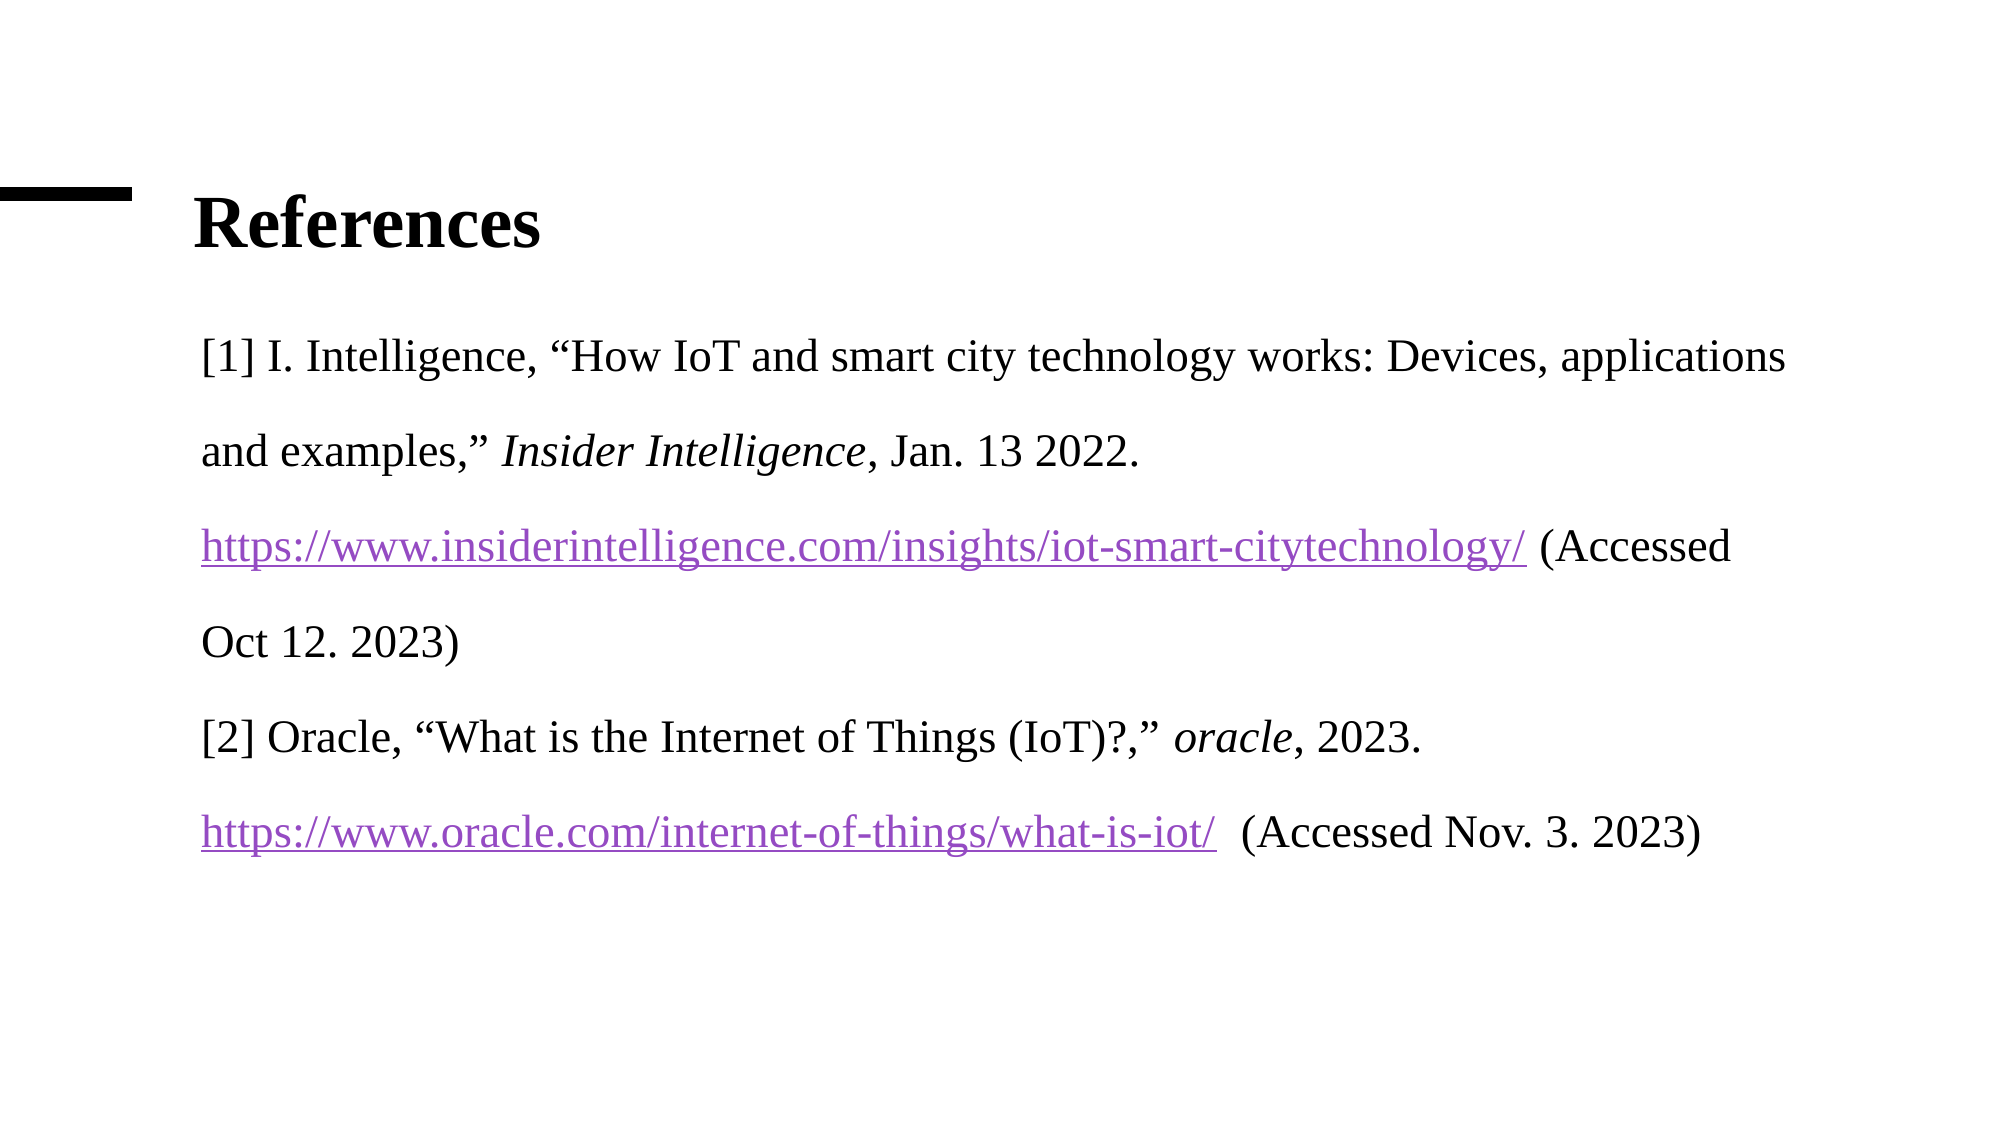

# References
[1] I. Intelligence, “How IoT and smart city technology works: Devices, applications and examples,” Insider Intelligence, Jan. 13 2022. 	https://www.insiderintelligence.com/insights/iot-smart-citytechnology/ (Accessed Oct 12. 2023)
[2] Oracle, “What is the Internet of Things (IoT)?,” oracle, 2023. https://www.oracle.com/internet-of-things/what-is-iot/  (Accessed Nov. 3. 2023)